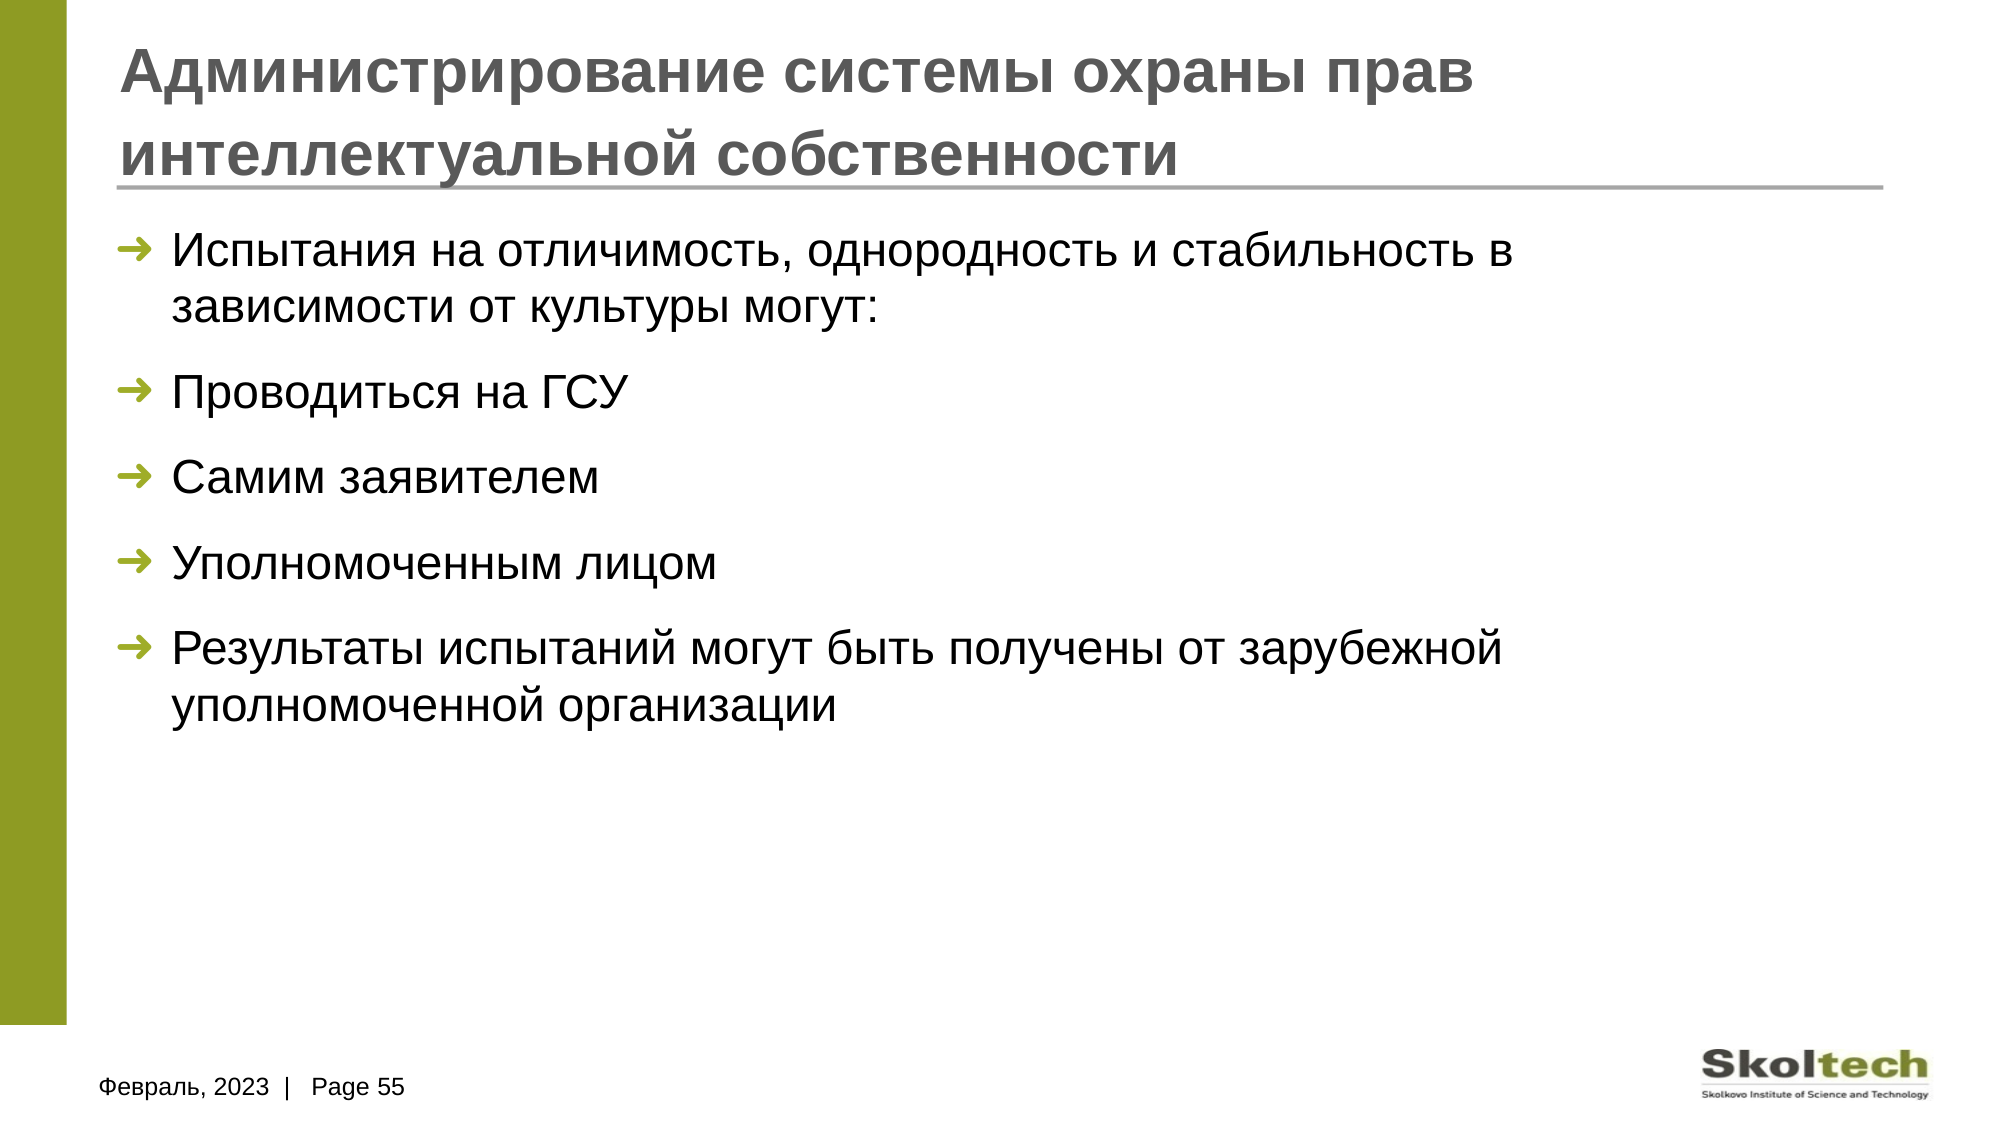

# Администрирование системы охраны прав интеллектуальной собственности
Испытания на отличимость, однородность и стабильность в зависимости от культуры могут:
Проводиться на ГСУ
Самим заявителем
Уполномоченным лицом
Результаты испытаний могут быть получены от зарубежной уполномоченной организации
Февраль, 2023  |   Page 55